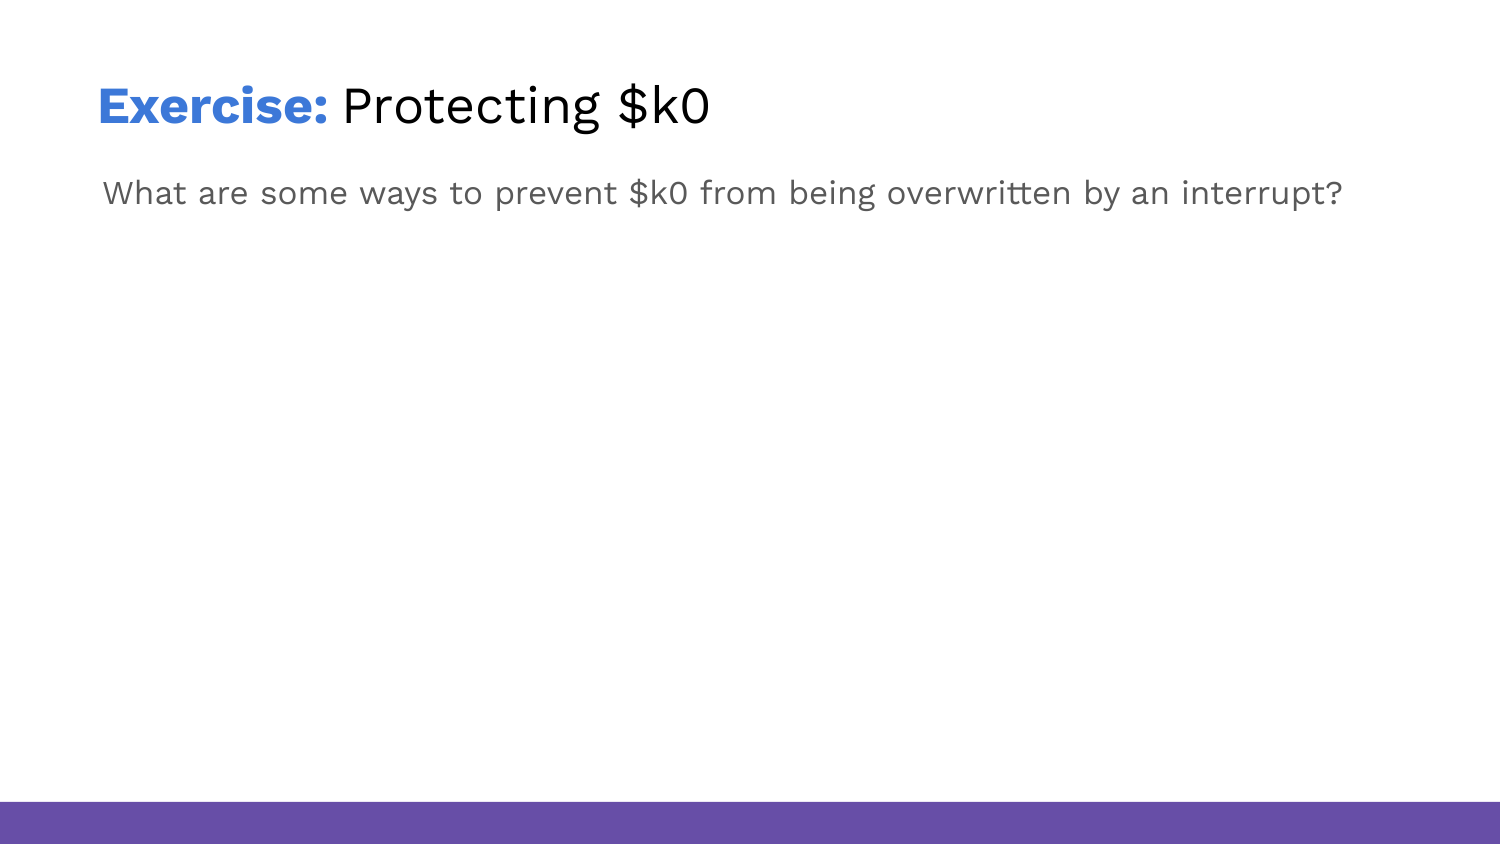

# Exercise: Protecting $k0

What are some ways to prevent $k0 from being overwritten by an interrupt?